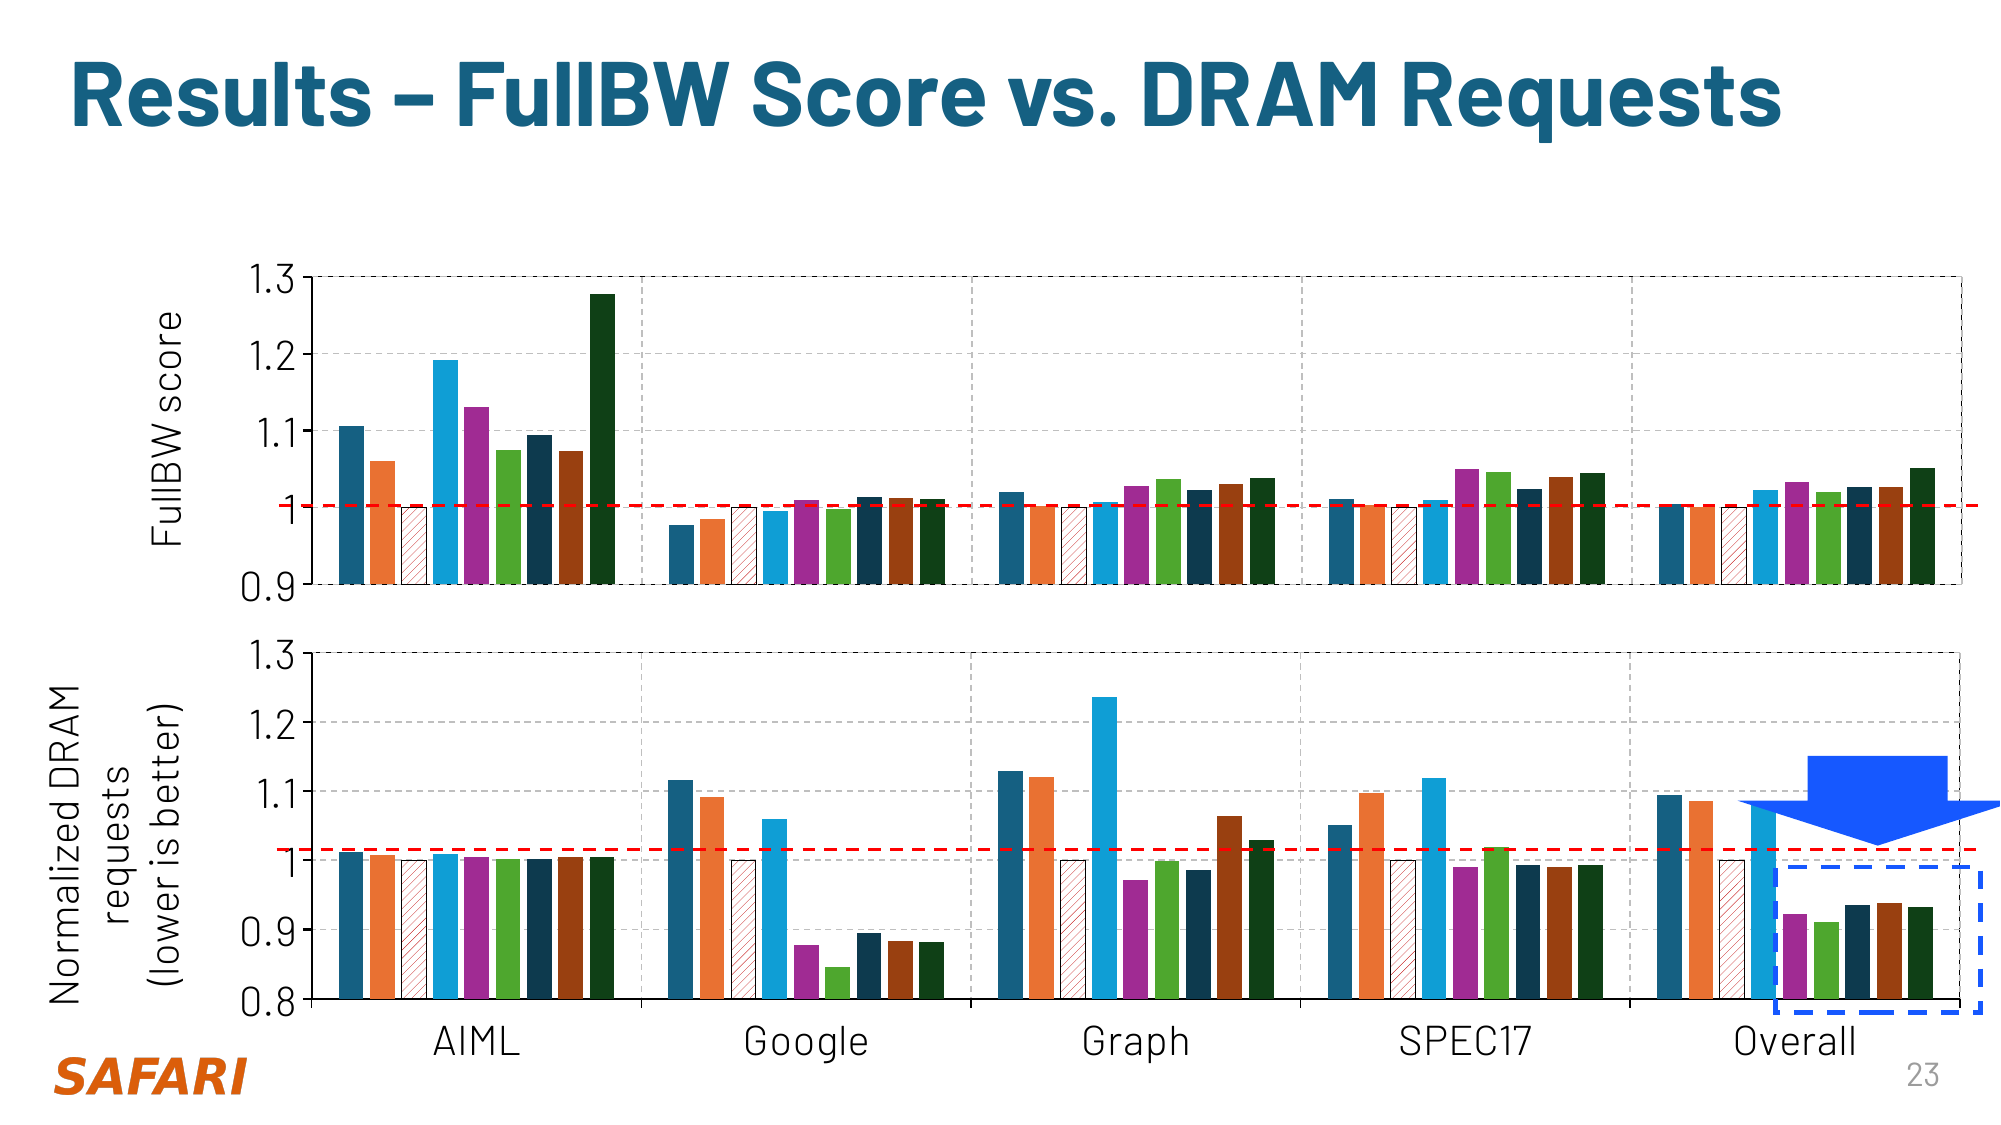

# Results – FullBW Score vs. DRAM Requests

### Chart

| Category | uMAMA | sBerti | baseline | VIP | Emender | SPPAM | EDP | GBerti | BertiGO |
|---|---|---|---|---|---|---|---|---|---|
| AIML | 1.1060830456404835 | 1.0606522540769114 | 1.0 | 1.1916477774162815 | 1.1302796837327842 | 1.0749136988109524 | 1.0948181030455135 | 1.07373313248271 | 1.2772040813326366 |
| Google | 0.9773247358055275 | 0.9855994239723329 | 1.0 | 0.9950972430030713 | 1.0095624815396635 | 0.9981636971772304 | 1.0133199528348813 | 1.0118213766960271 | 1.0113419669821153 |
| Graph | 1.0198643729458352 | 1.002504186680113 | 1.0 | 1.0064262554748082 | 1.0274913977862186 | 1.0367218093612418 | 1.022473602580029 | 1.029825145950516 | 1.0385930583653793 |
| SPEC17 | 1.0110643986916745 | 1.0030151478210316 | 1.0 | 1.0094311800152325 | 1.0495907582331467 | 1.0465589701273352 | 1.024164306665131 | 1.0392703798198712 | 1.0454592918557815 |
| Overall | 1.0039390551207765 | 0.9999637576667998 | 1.0 | 1.0225994477185925 | 1.0330070751809108 | 1.0201262800476278 | 1.0264920410606708 | 1.0261992517336276 | 1.0516230534839888 |

### Chart

| Category | uMAMA | sBerti | baseline | VIP | Emender | SPPAM | EDP | GBerti | BertiGO |
|---|---|---|---|---|---|---|---|---|---|
| AIML | 1.0117406043239587 | 1.0071147436009527 | 1.0 | 1.00841534924916 | 1.0046083187187638 | 1.0020767448516341 | 1.001969131930732 | 1.0053161780305837 | 1.0044611342698735 |
| Google | 1.1160969065666348 | 1.0917917466505482 | 1.0 | 1.0599441942972847 | 0.877492565259616 | 0.846166222986327 | 0.8952948583385283 | 0.883112751551018 | 0.8817246174147609 |
| Graph | 1.1290022170764251 | 1.120258956140743 | 1.0 | 1.235640840213744 | 0.9716484349706848 | 0.9987032797489171 | 0.9857355963948226 | 1.0635142626038936 | 1.0300655590221637 |
| SPEC17 | 1.0516819536262636 | 1.0969271792093385 | 1.0 | 1.1188110723422389 | 0.9903916608652449 | 1.019584258329081 | 0.9930625038399707 | 0.9895829600294177 | 0.9938276396019424 |
| Overall | 1.0950785552495503 | 1.0849515046098455 | 1.0 | 1.0842522133360113 | 0.9222680649655627 | 0.9107388032056192 | 0.934787703546765 | 0.9377103358623018 | 0.9329417900059978 |

23